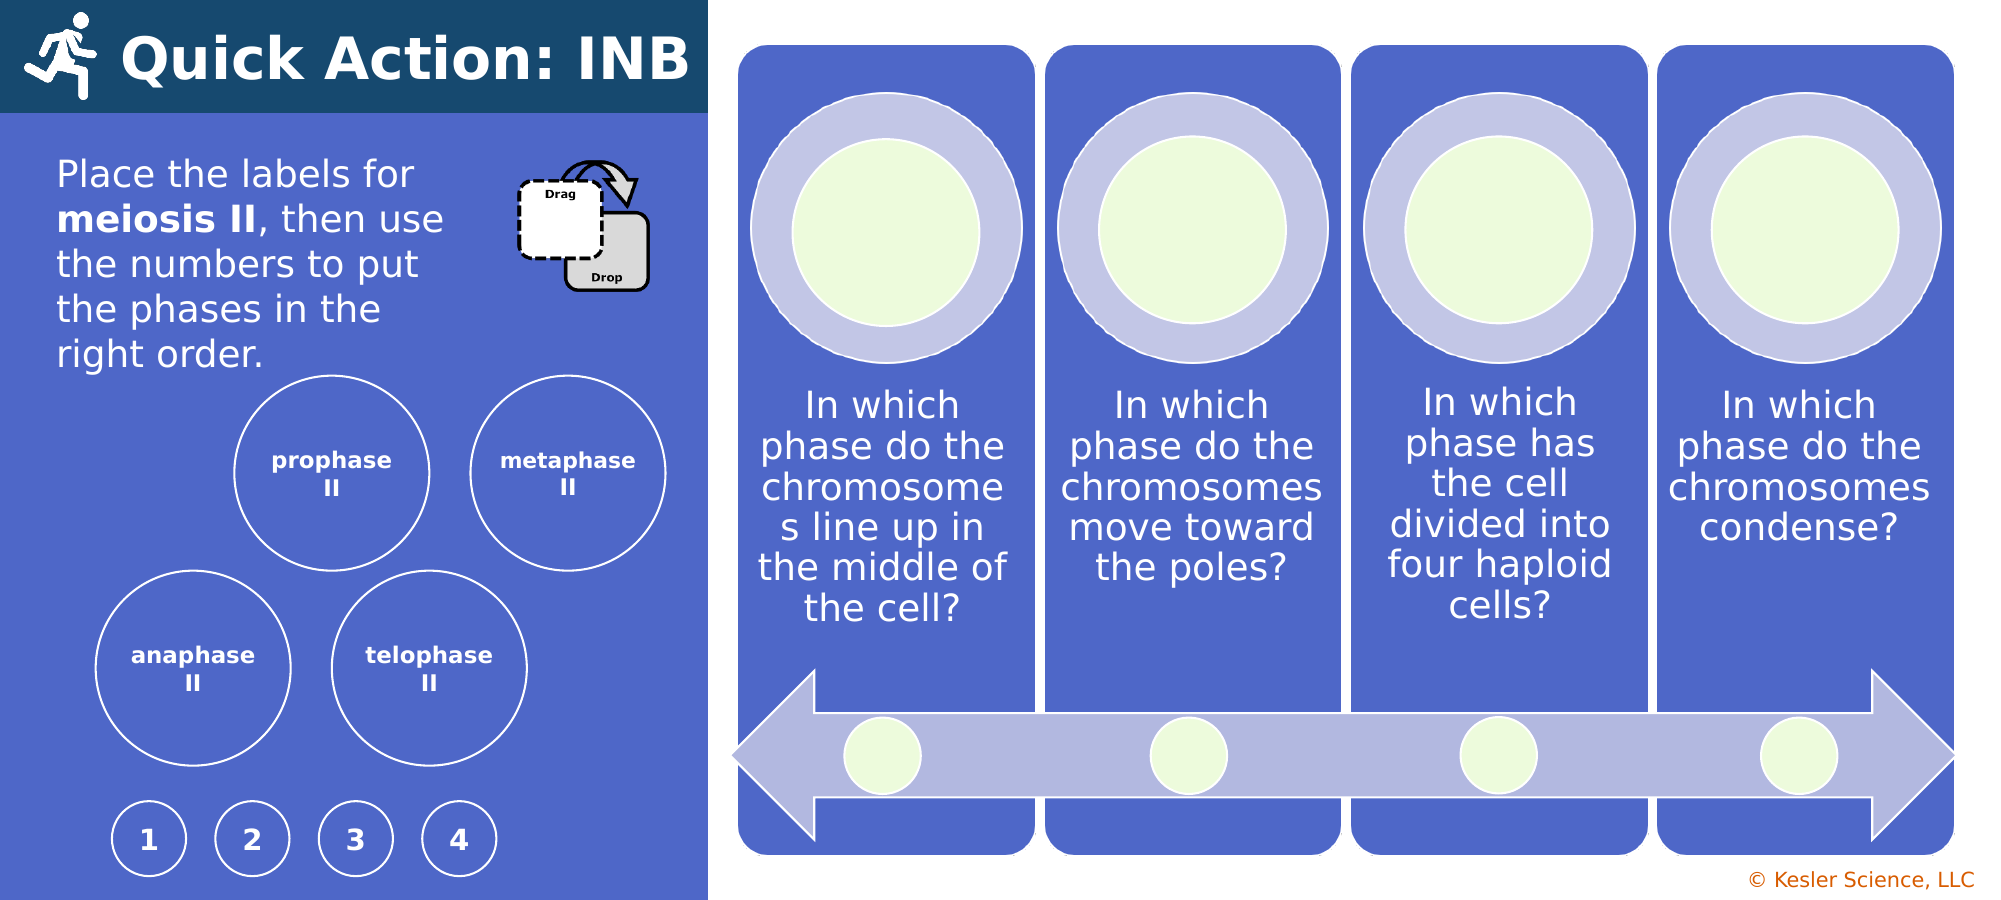

prophase
II
metaphase
II
telophase
II
anaphase
II
3
4
1
2